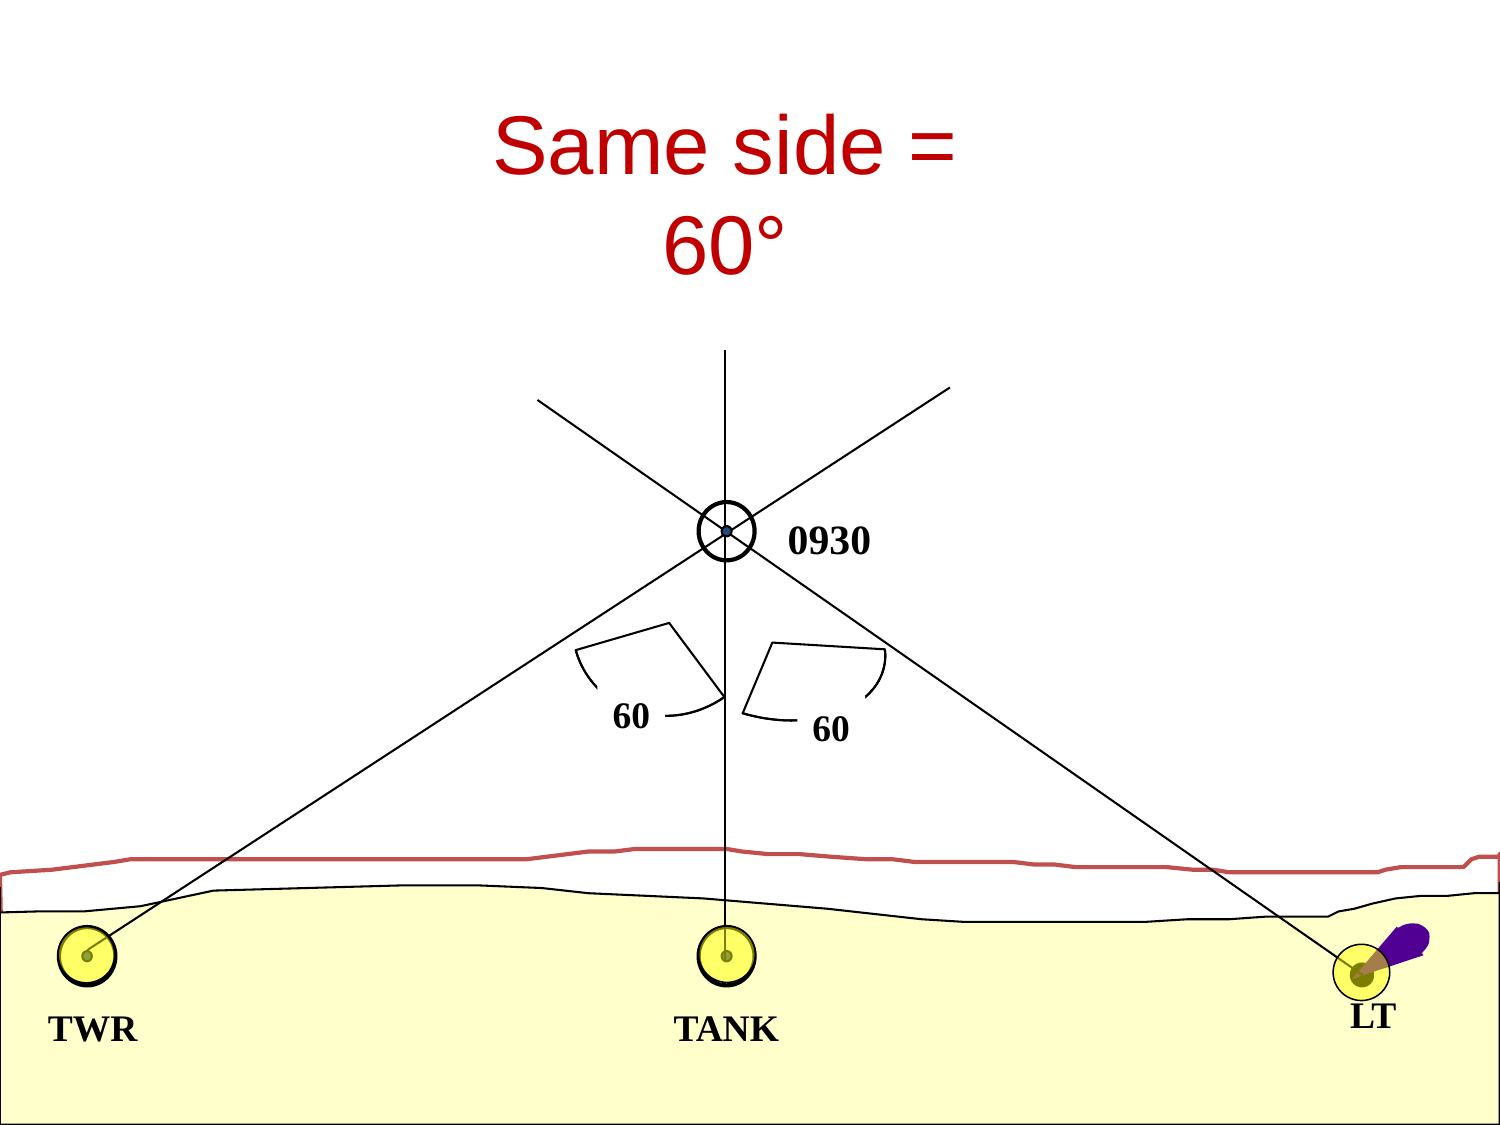

Same side = 60°

0930

60
60

LT
TWR
TANK